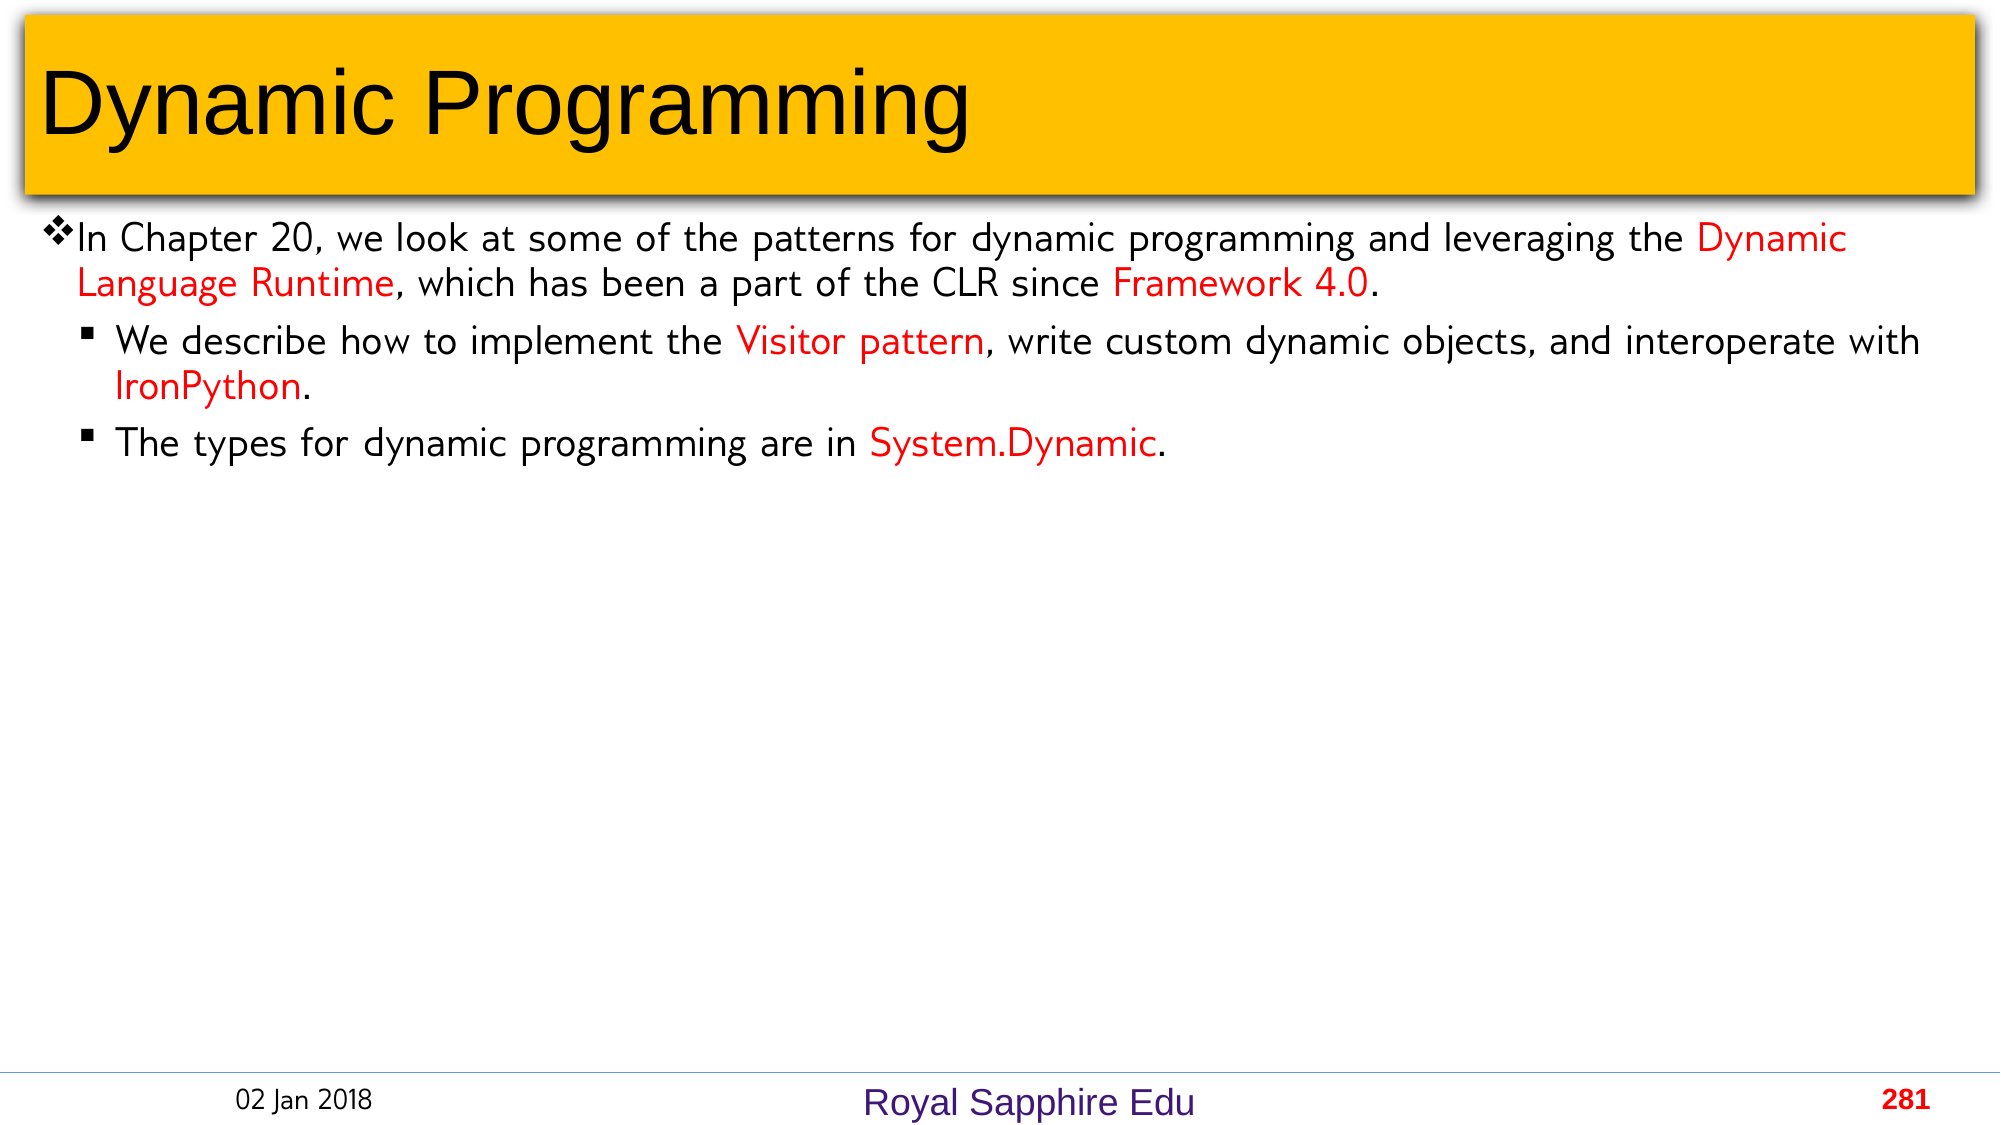

# Dynamic Programming
In Chapter 20, we look at some of the patterns for dynamic programming and leveraging the Dynamic Language Runtime, which has been a part of the CLR since Framework 4.0.
We describe how to implement the Visitor pattern, write custom dynamic objects, and interoperate with IronPython.
The types for dynamic programming are in System.Dynamic.
02 Jan 2018
281